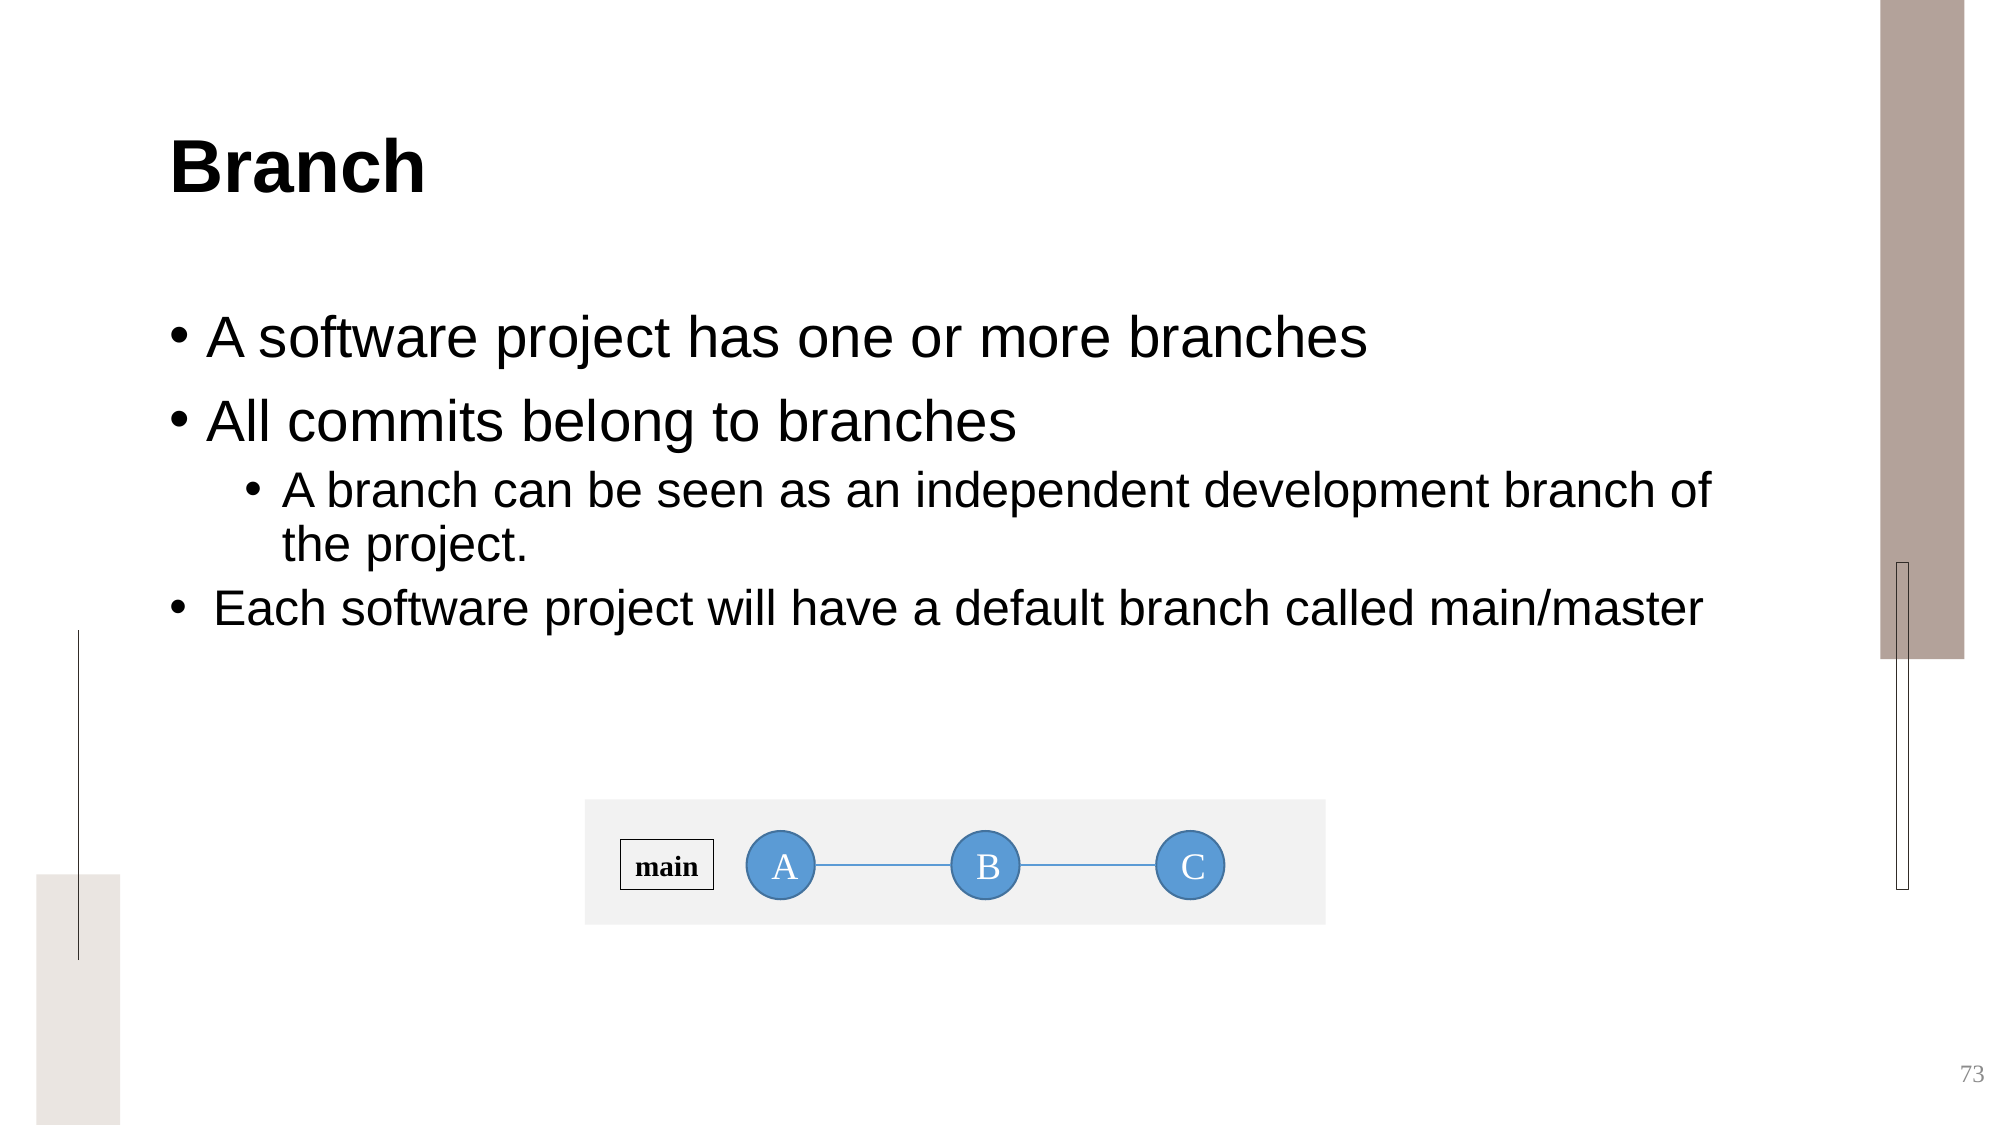

# Branch
A software project has one or more branches
All commits belong to branches
A branch can be seen as an independent development branch of the project.
Each software project will have a default branch called main/master

C
B
A
main
73